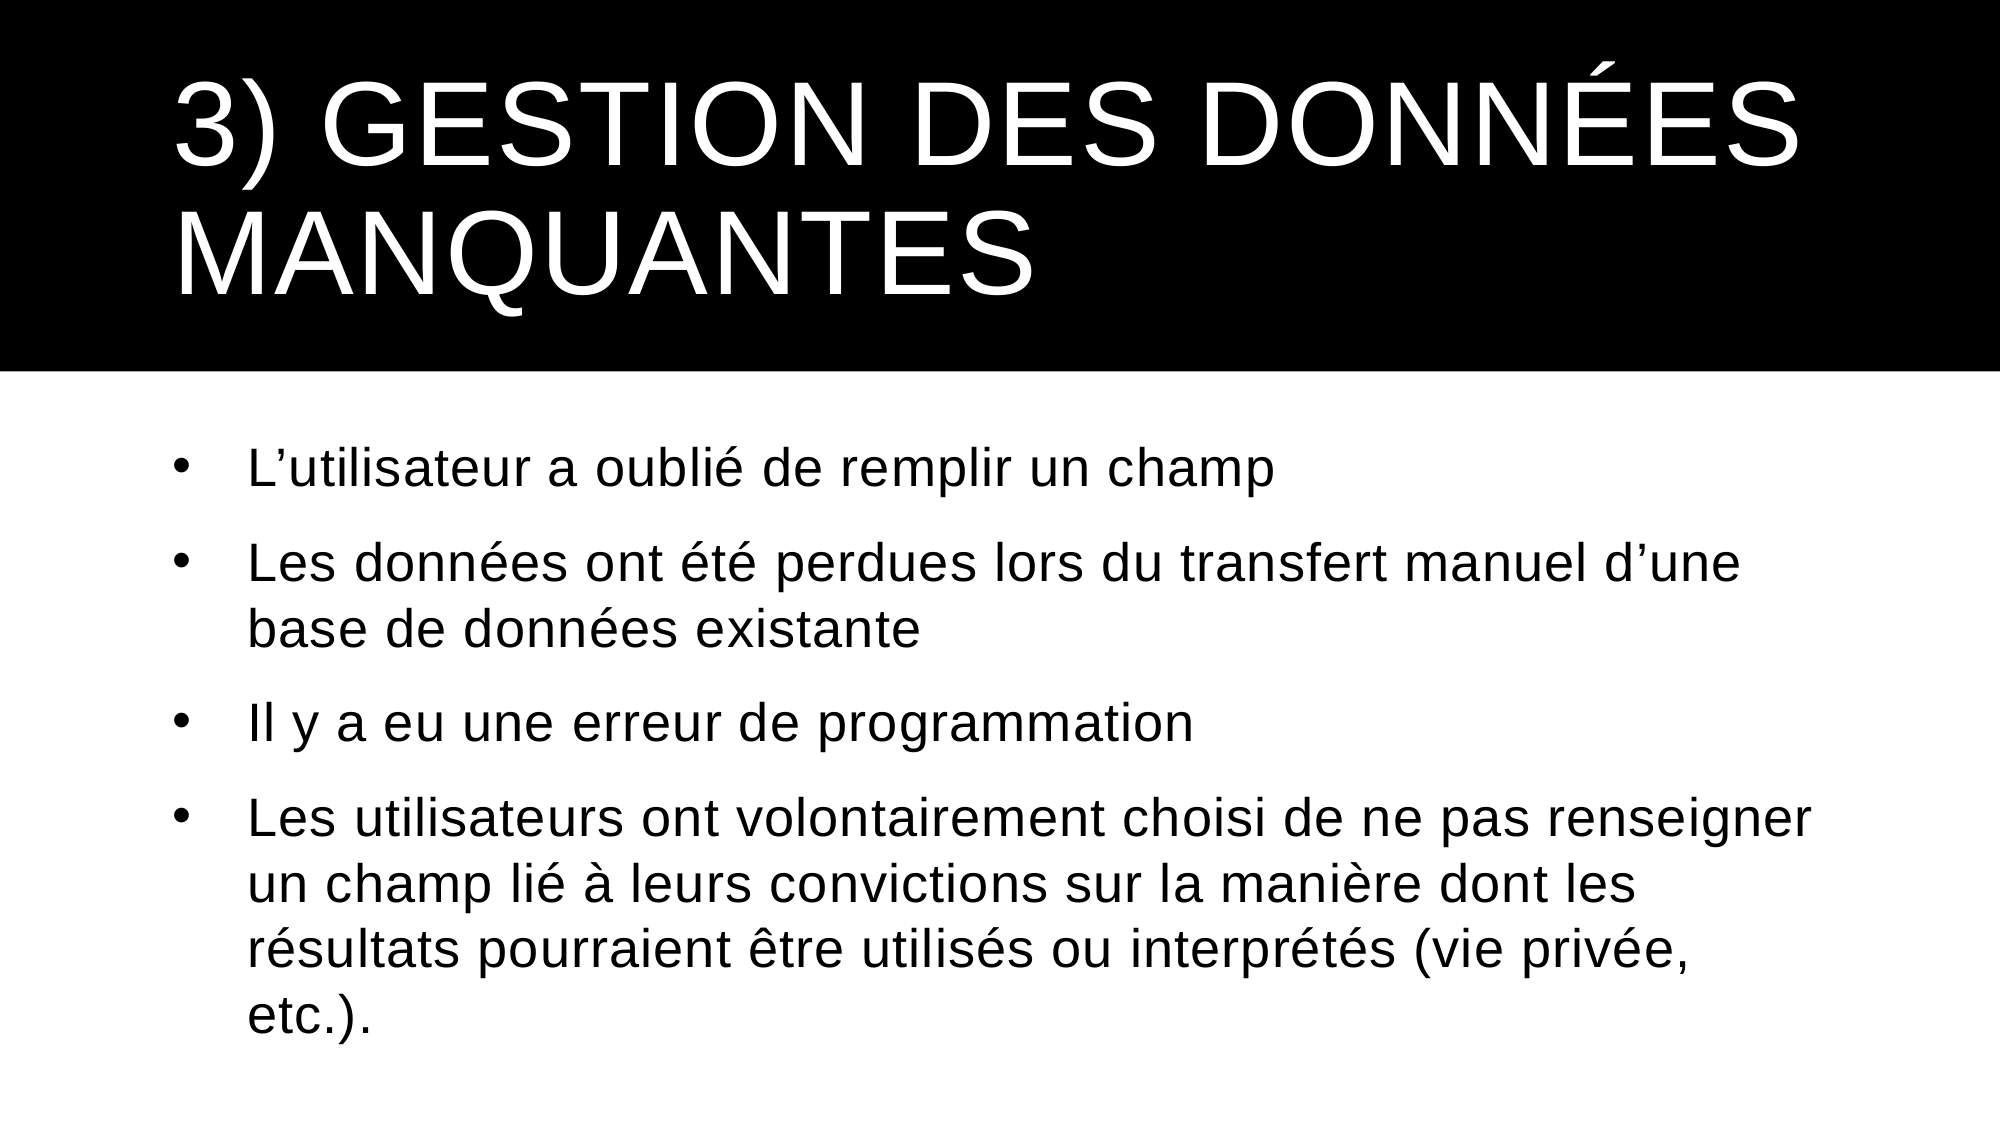

# 3) Gestion des données manquantes
L’utilisateur a oublié de remplir un champ
Les données ont été perdues lors du transfert manuel d’une base de données existante
Il y a eu une erreur de programmation
Les utilisateurs ont volontairement choisi de ne pas renseigner un champ lié à leurs convictions sur la manière dont les résultats pourraient être utilisés ou interprétés (vie privée, etc.).